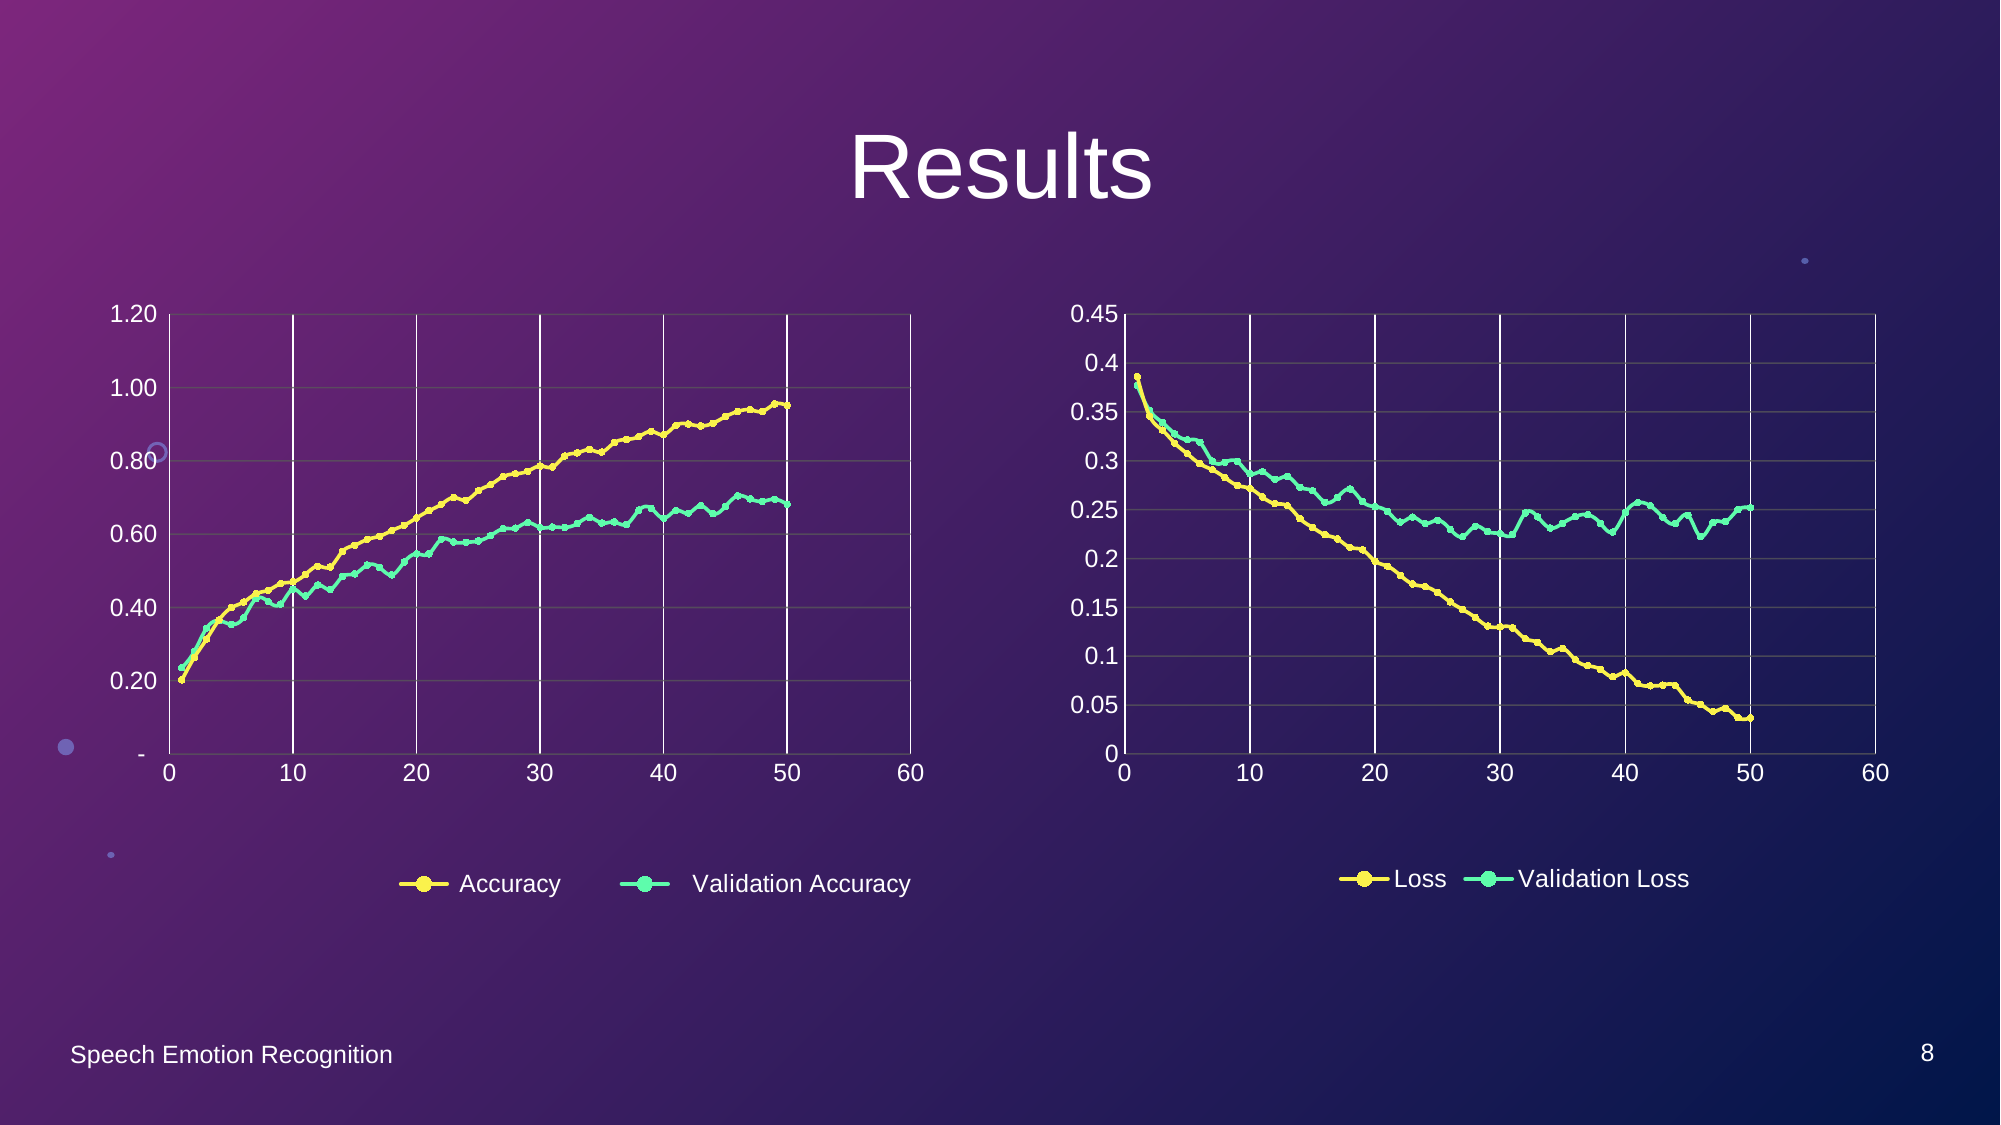

# Results

### Chart

| Category | Loss | Validation Loss |
|---|---|---|

### Chart

| Category |  Accuracy     |    Validation Accuracy |
|---|---|---|
8
Speech Emotion Recognition